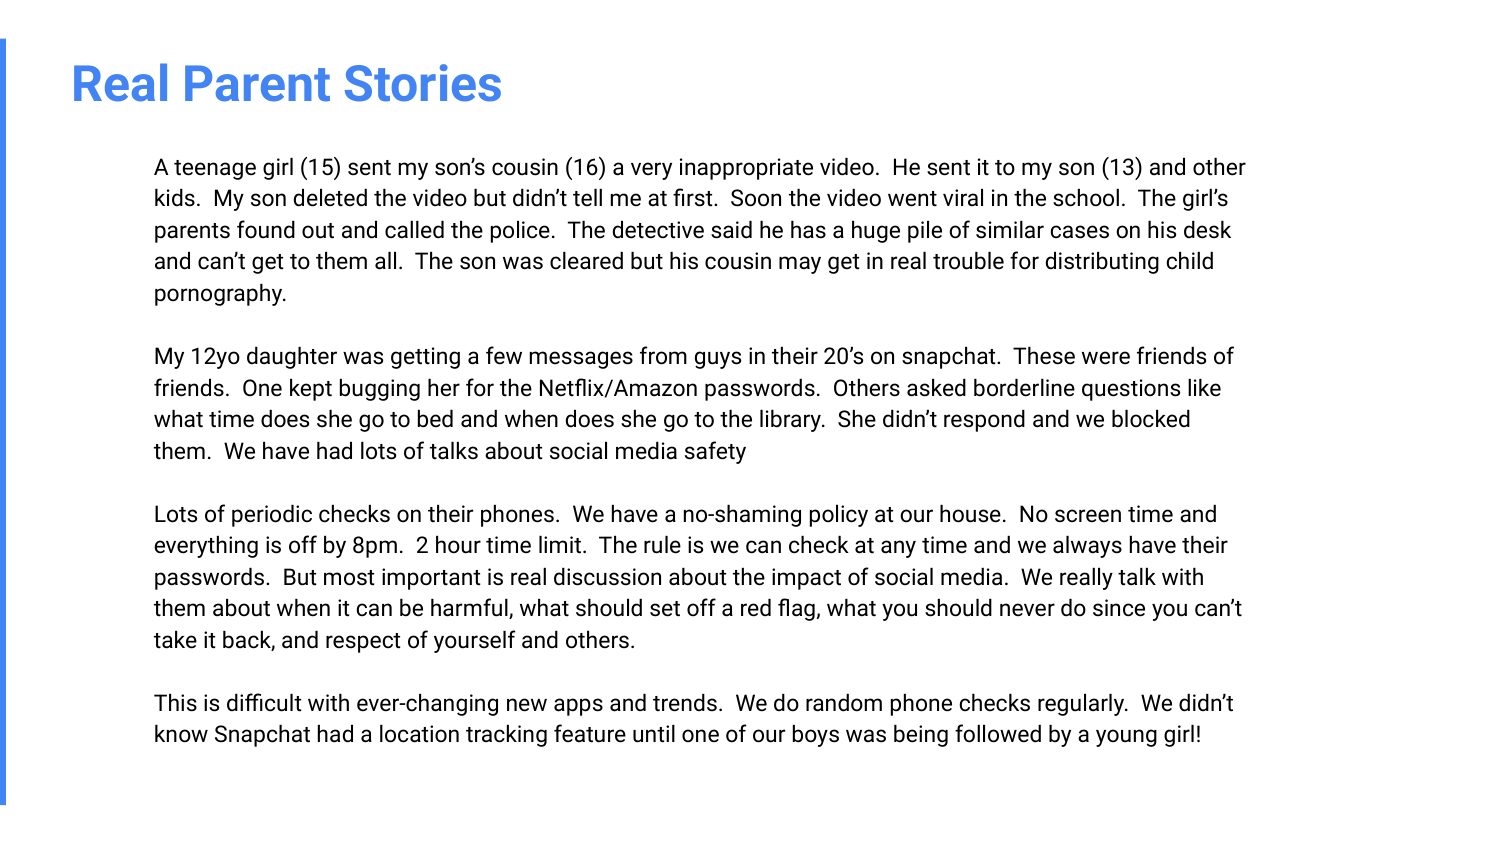

# Real Parent Stories
A teenage girl (15) sent my son’s cousin (16) a very inappropriate video.  He sent it to my son (13) and other kids.  My son deleted the video but didn’t tell me at first.  Soon the video went viral in the school.  The girl’s parents found out and called the police.  The detective said he has a huge pile of similar cases on his desk and can’t get to them all.  The son was cleared but his cousin may get in real trouble for distributing child pornography.

My 12yo daughter was getting a few messages from guys in their 20’s on snapchat.  These were friends of friends.  One kept bugging her for the Netflix/Amazon passwords.  Others asked borderline questions like what time does she go to bed and when does she go to the library.  She didn’t respond and we blocked them.  We have had lots of talks about social media safety

Lots of periodic checks on their phones.  We have a no-shaming policy at our house.  No screen time and everything is off by 8pm.  2 hour time limit.  The rule is we can check at any time and we always have their passwords.  But most important is real discussion about the impact of social media.  We really talk with them about when it can be harmful, what should set off a red flag, what you should never do since you can’t take it back, and respect of yourself and others.

This is difficult with ever-changing new apps and trends.  We do random phone checks regularly.  We didn’t know Snapchat had a location tracking feature until one of our boys was being followed by a young girl!